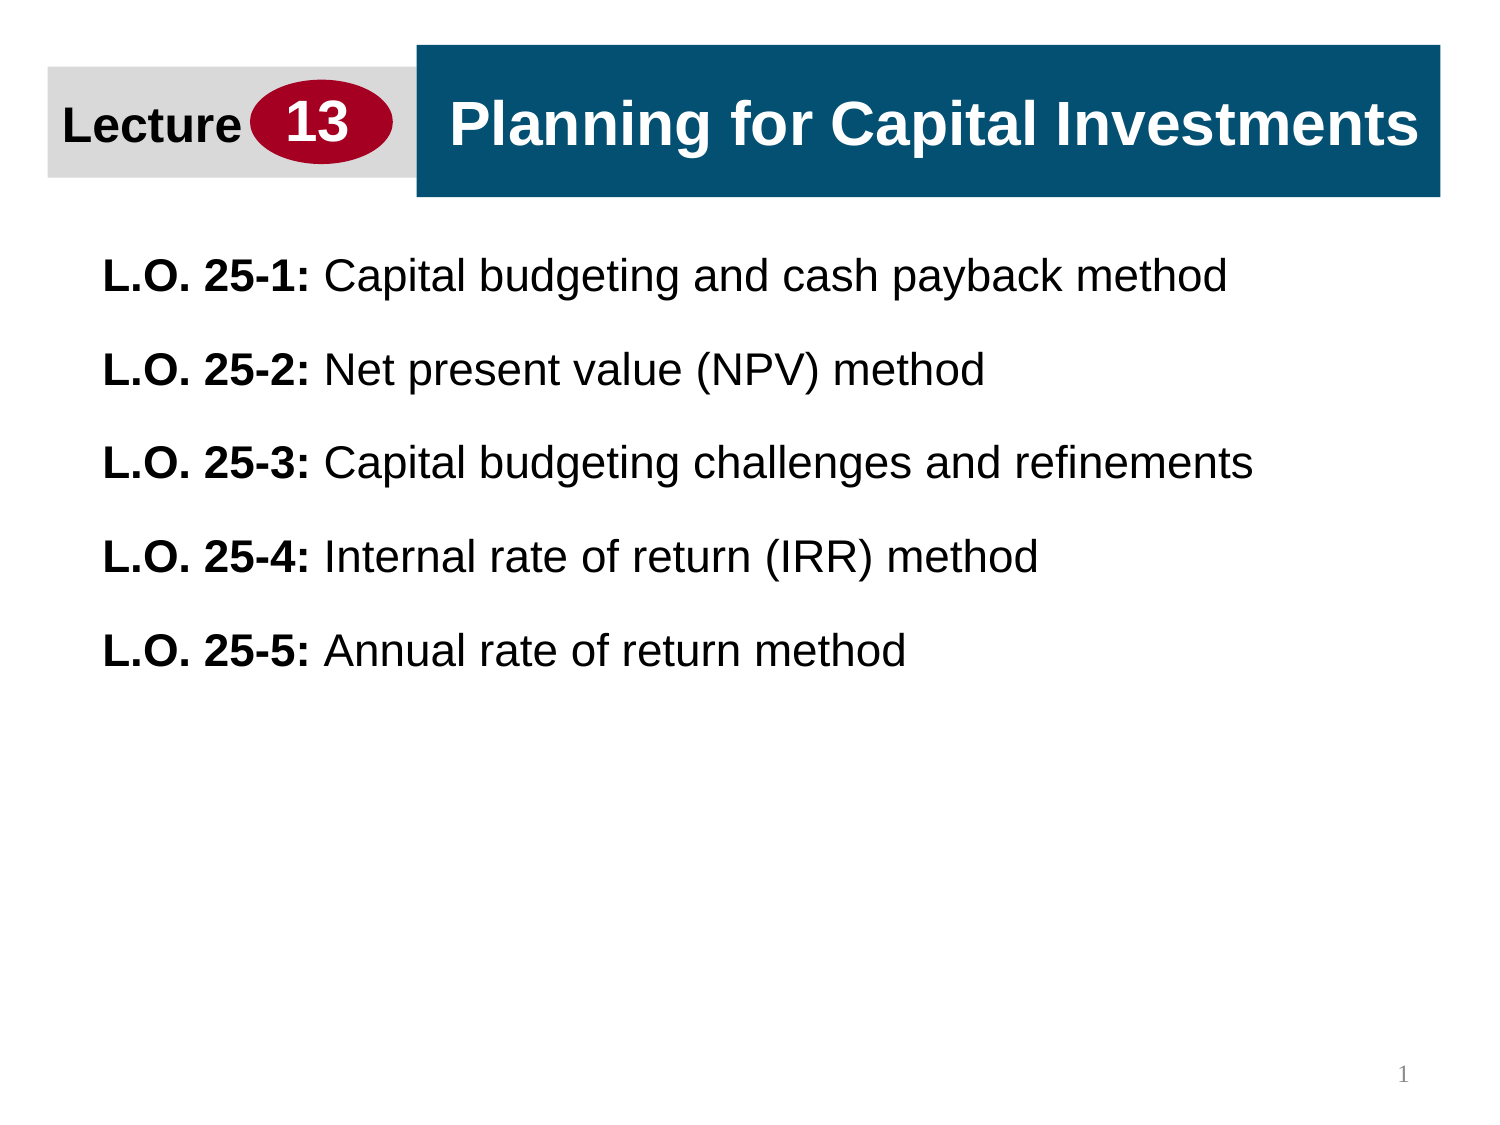

Planning for Capital Investments
Lecture
13
L.O. 25-1: Capital budgeting and cash payback method
L.O. 25-2: Net present value (NPV) method
L.O. 25-3: Capital budgeting challenges and refinements
L.O. 25-4: Internal rate of return (IRR) method
L.O. 25-5: Annual rate of return method
1